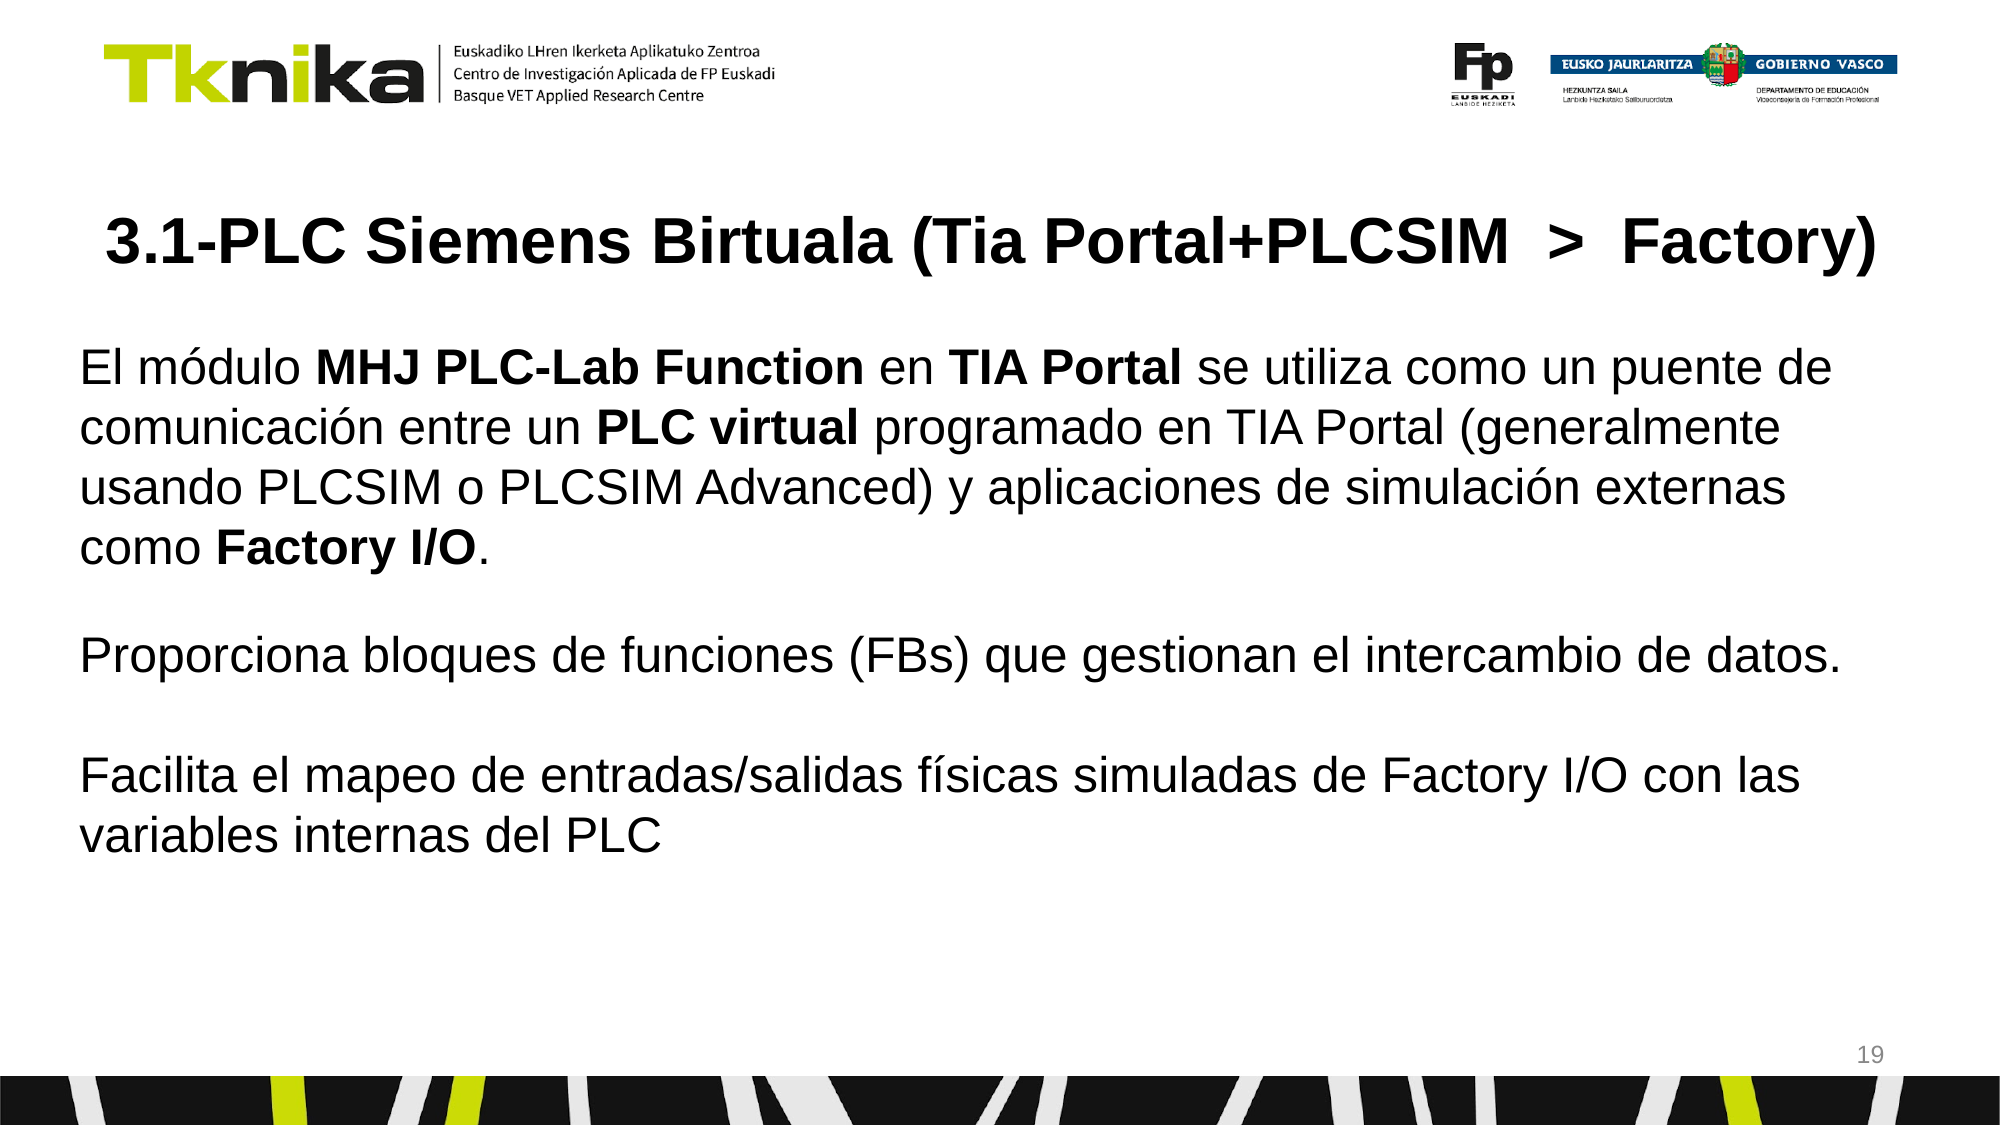

# 3.1-PLC Siemens Birtuala (Tia Portal+PLCSIM  >  Factory)
El módulo MHJ PLC-Lab Function en TIA Portal se utiliza como un puente de comunicación entre un PLC virtual programado en TIA Portal (generalmente usando PLCSIM o PLCSIM Advanced) y aplicaciones de simulación externas como Factory I/O.
Proporciona bloques de funciones (FBs) que gestionan el intercambio de datos.
Facilita el mapeo de entradas/salidas físicas simuladas de Factory I/O con las variables internas del PLC
19